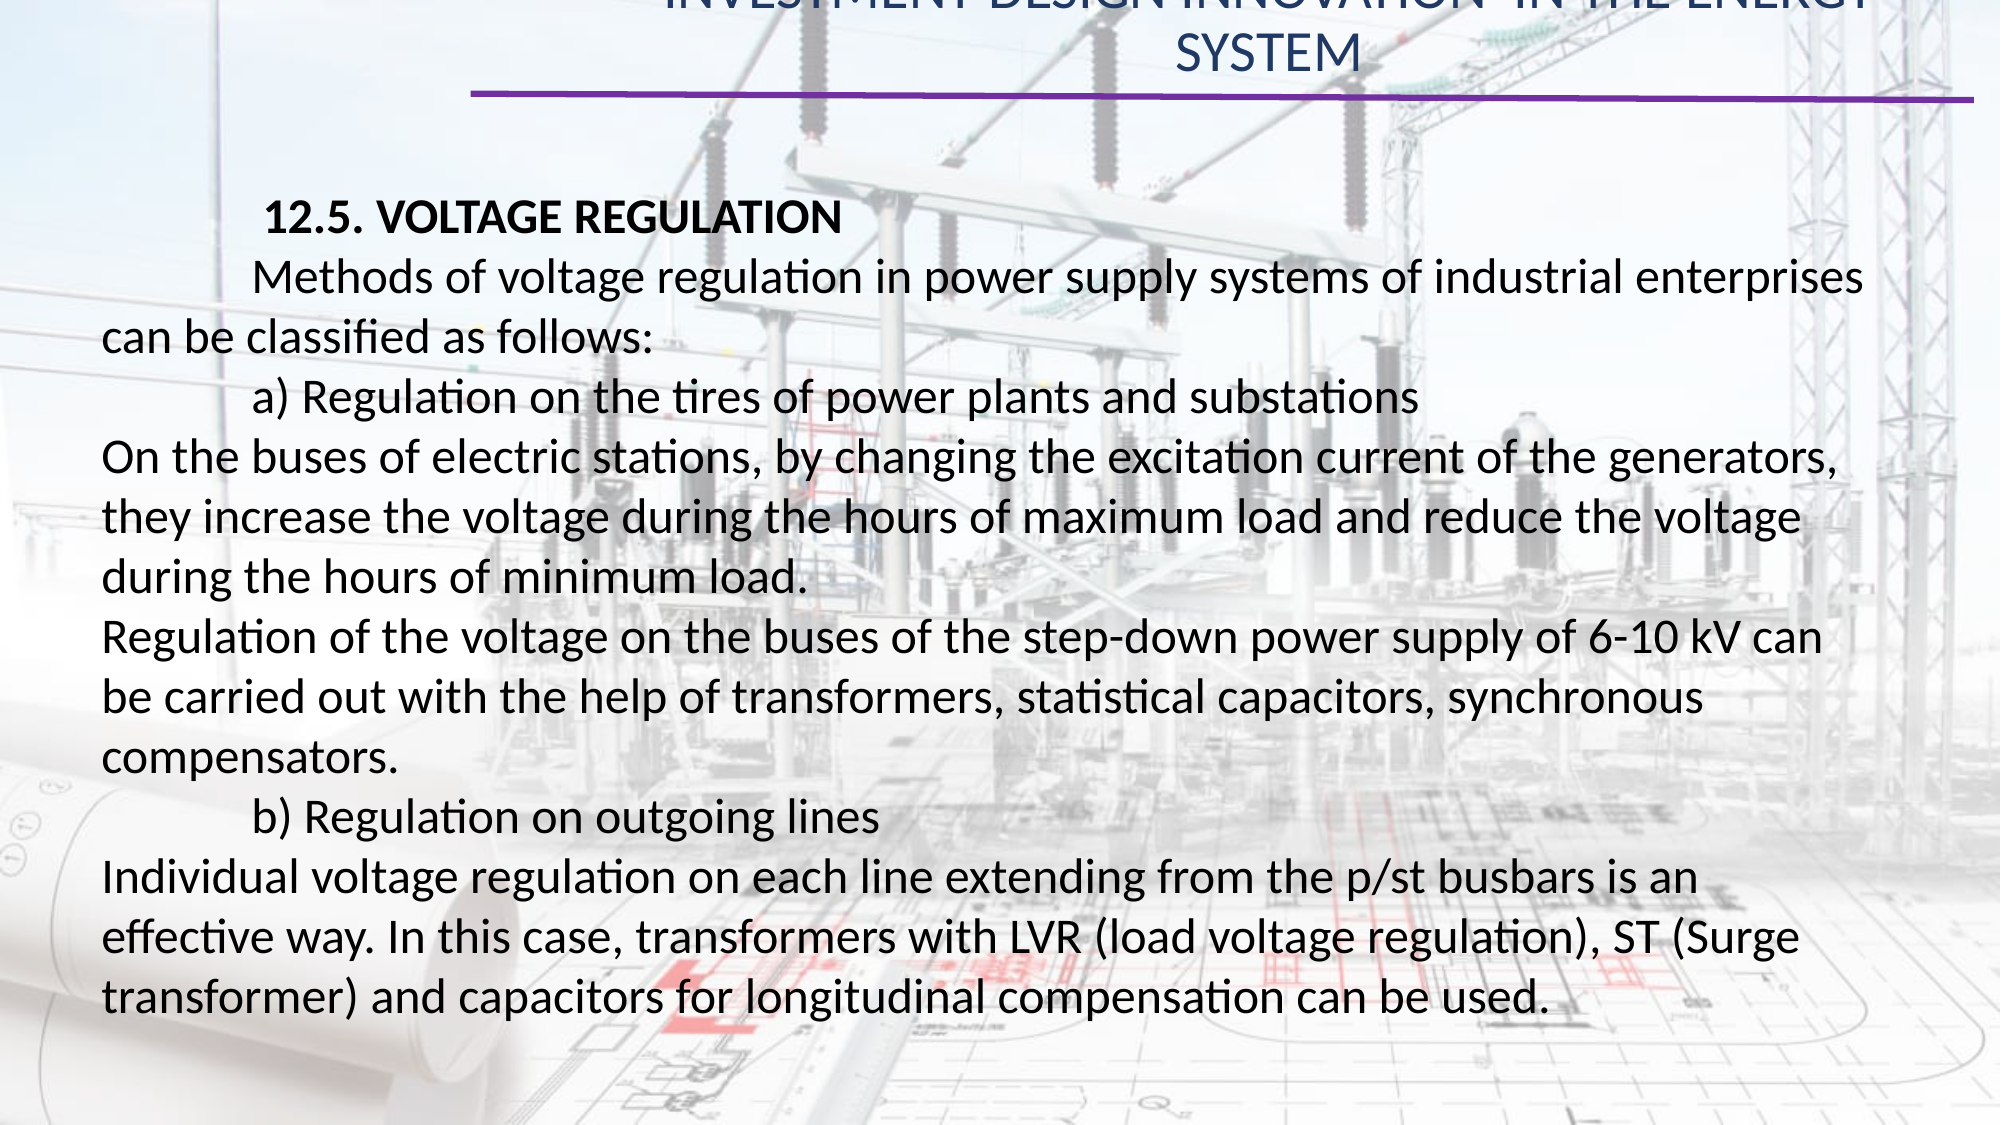

# INVESTMENT DESIGN INNOVATION  IN THE ENERGY SYSTEM
	 12.5. VOLTAGE REGULATION
	Methods of voltage regulation in power supply systems of industrial enterprises can be classified as follows:
	a) Regulation on the tires of power plants and substations
On the buses of electric stations, by changing the excitation current of the generators, they increase the voltage during the hours of maximum load and reduce the voltage during the hours of minimum load.
Regulation of the voltage on the buses of the step-down power supply of 6-10 kV can be carried out with the help of transformers, statistical capacitors, synchronous compensators.
	b) Regulation on outgoing lines
Individual voltage regulation on each line extending from the p/st busbars is an effective way. In this case, transformers with LVR (load voltage regulation), ST (Surge transformer) and capacitors for longitudinal compensation can be used.